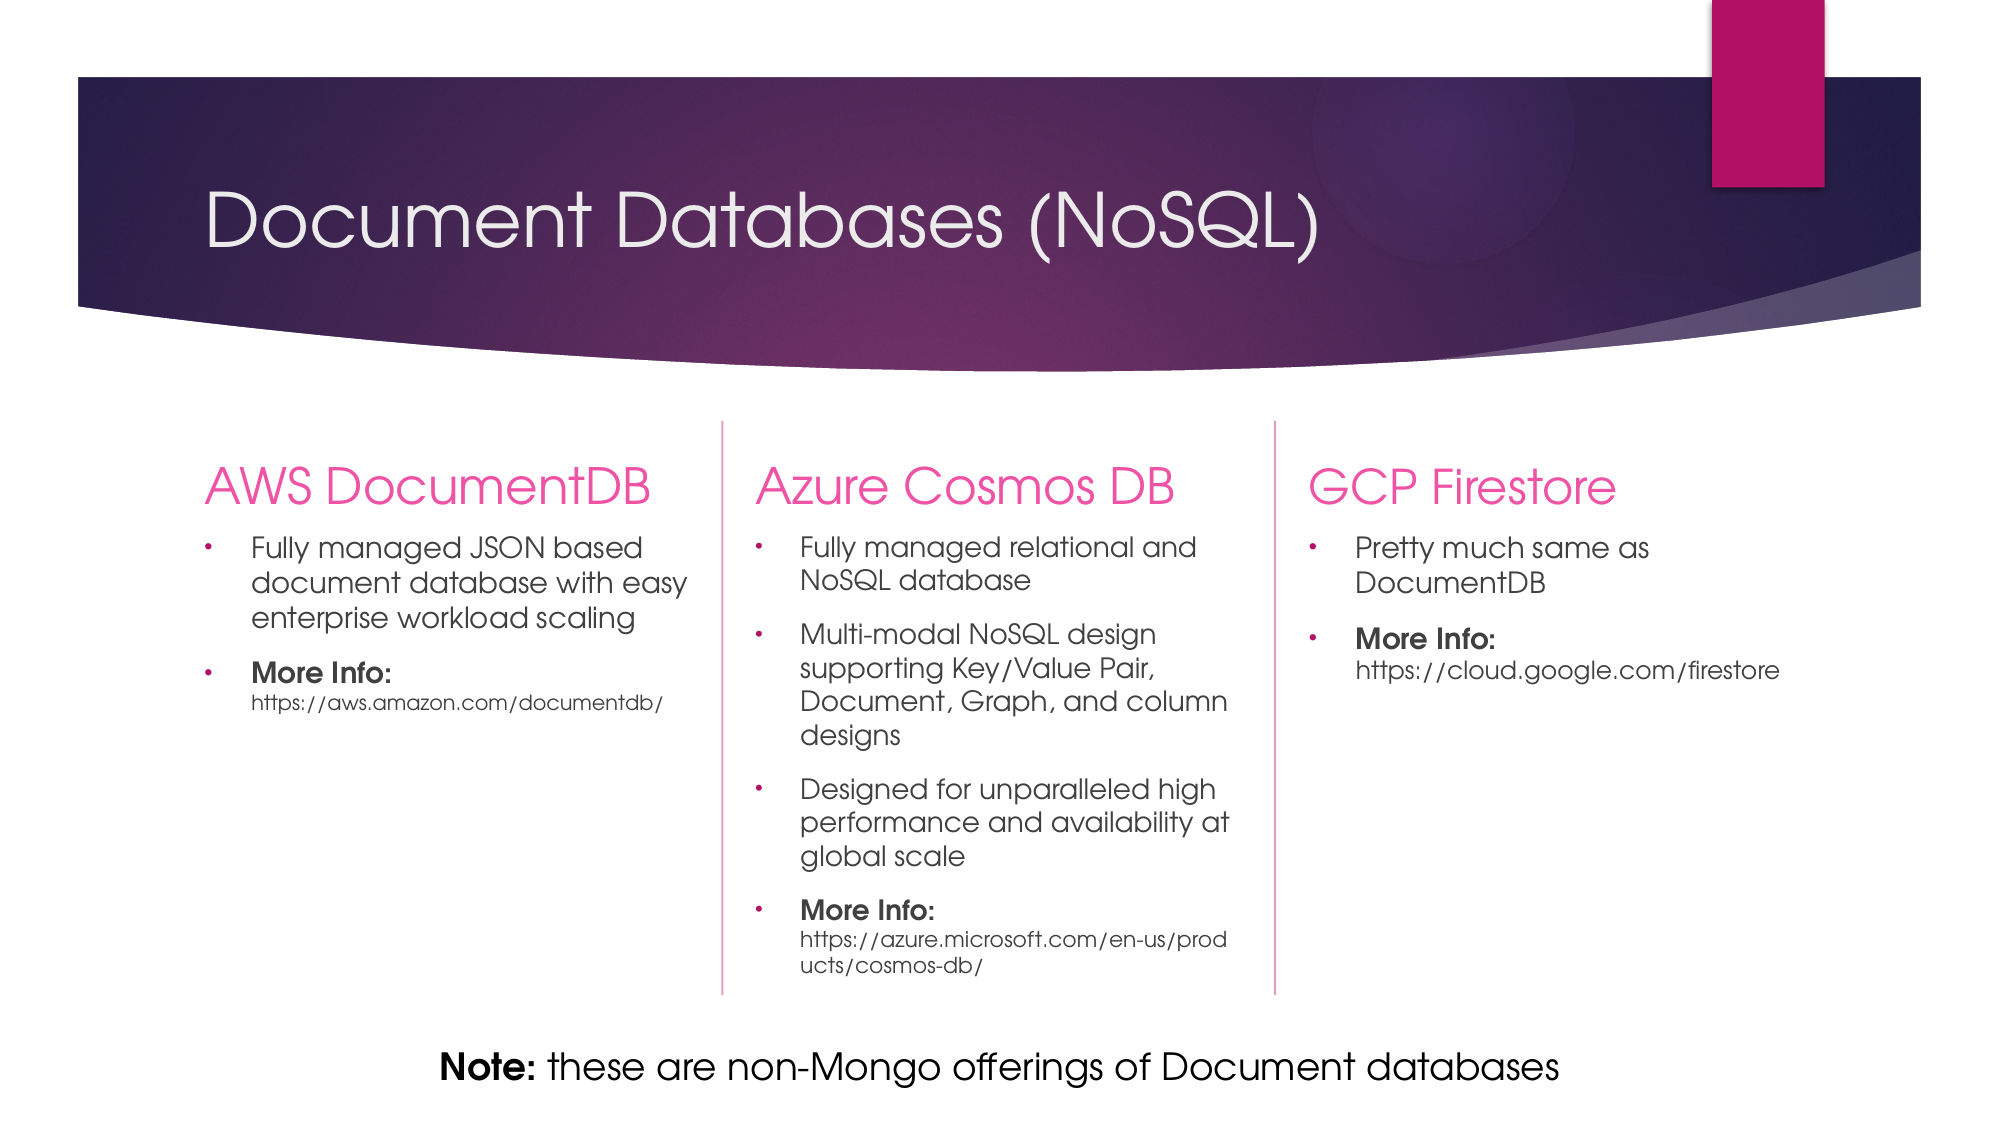

# Document Databases (NoSQL)
Azure Cosmos DB
GCP Firestore
AWS DocumentDB
Pretty much same as DocumentDB
More Info: https://cloud.google.com/firestore

Fully managed relational and NoSQL database
Multi-modal NoSQL design supporting Key/Value Pair, Document, Graph, and column designs
Designed for unparalleled high performance and availability at global scale
More Info: https://azure.microsoft.com/en-us/products/cosmos-db/
Fully managed JSON based document database with easy enterprise workload scaling
More Info: https://aws.amazon.com/documentdb/
Note: these are non-Mongo offerings of Document databases